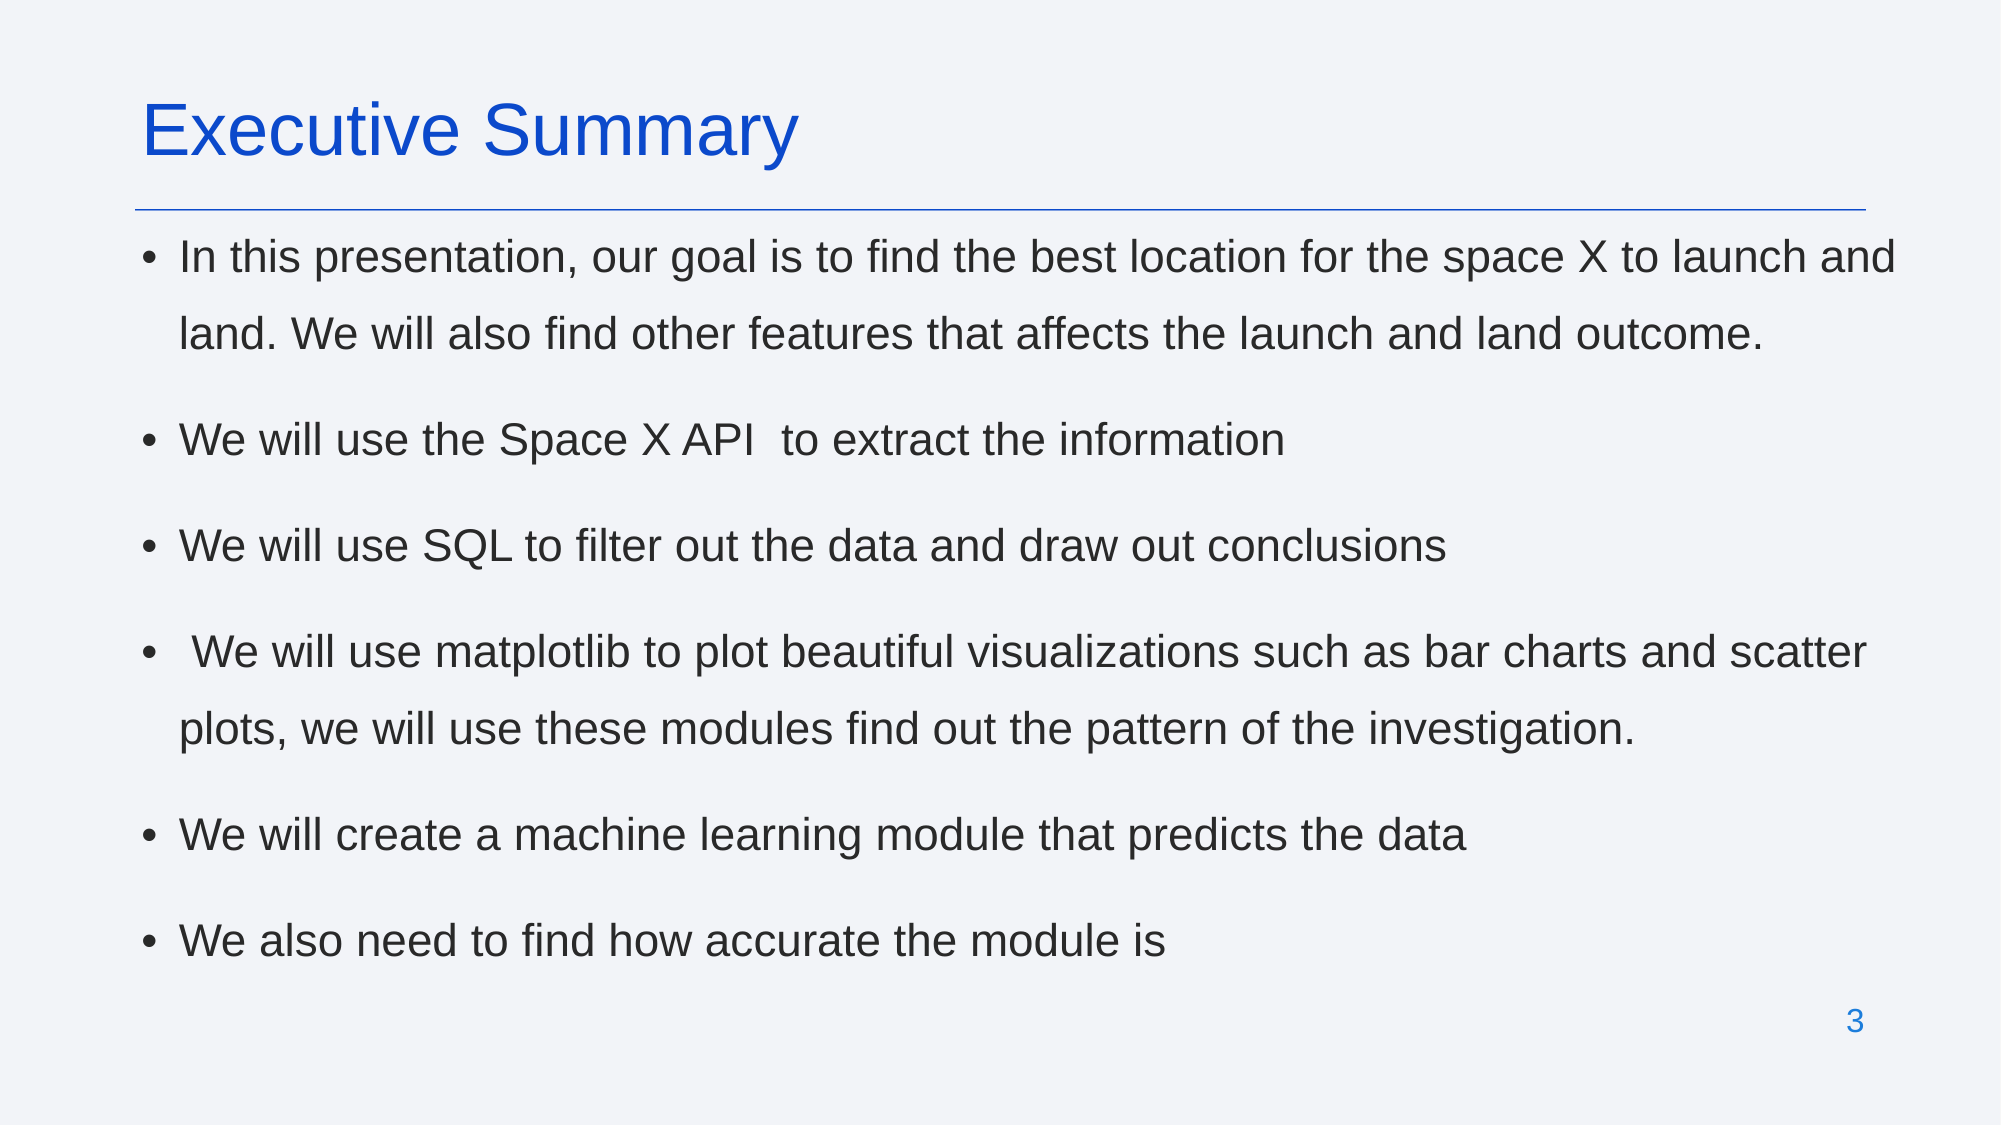

Executive Summary
In this presentation, our goal is to find the best location for the space X to launch and land. We will also find other features that affects the launch and land outcome.
We will use the Space X API  to extract the information
We will use SQL to filter out the data and draw out conclusions
 We will use matplotlib to plot beautiful visualizations such as bar charts and scatter plots, we will use these modules find out the pattern of the investigation.
We will create a machine learning module that predicts the data
We also need to find how accurate the module is

3